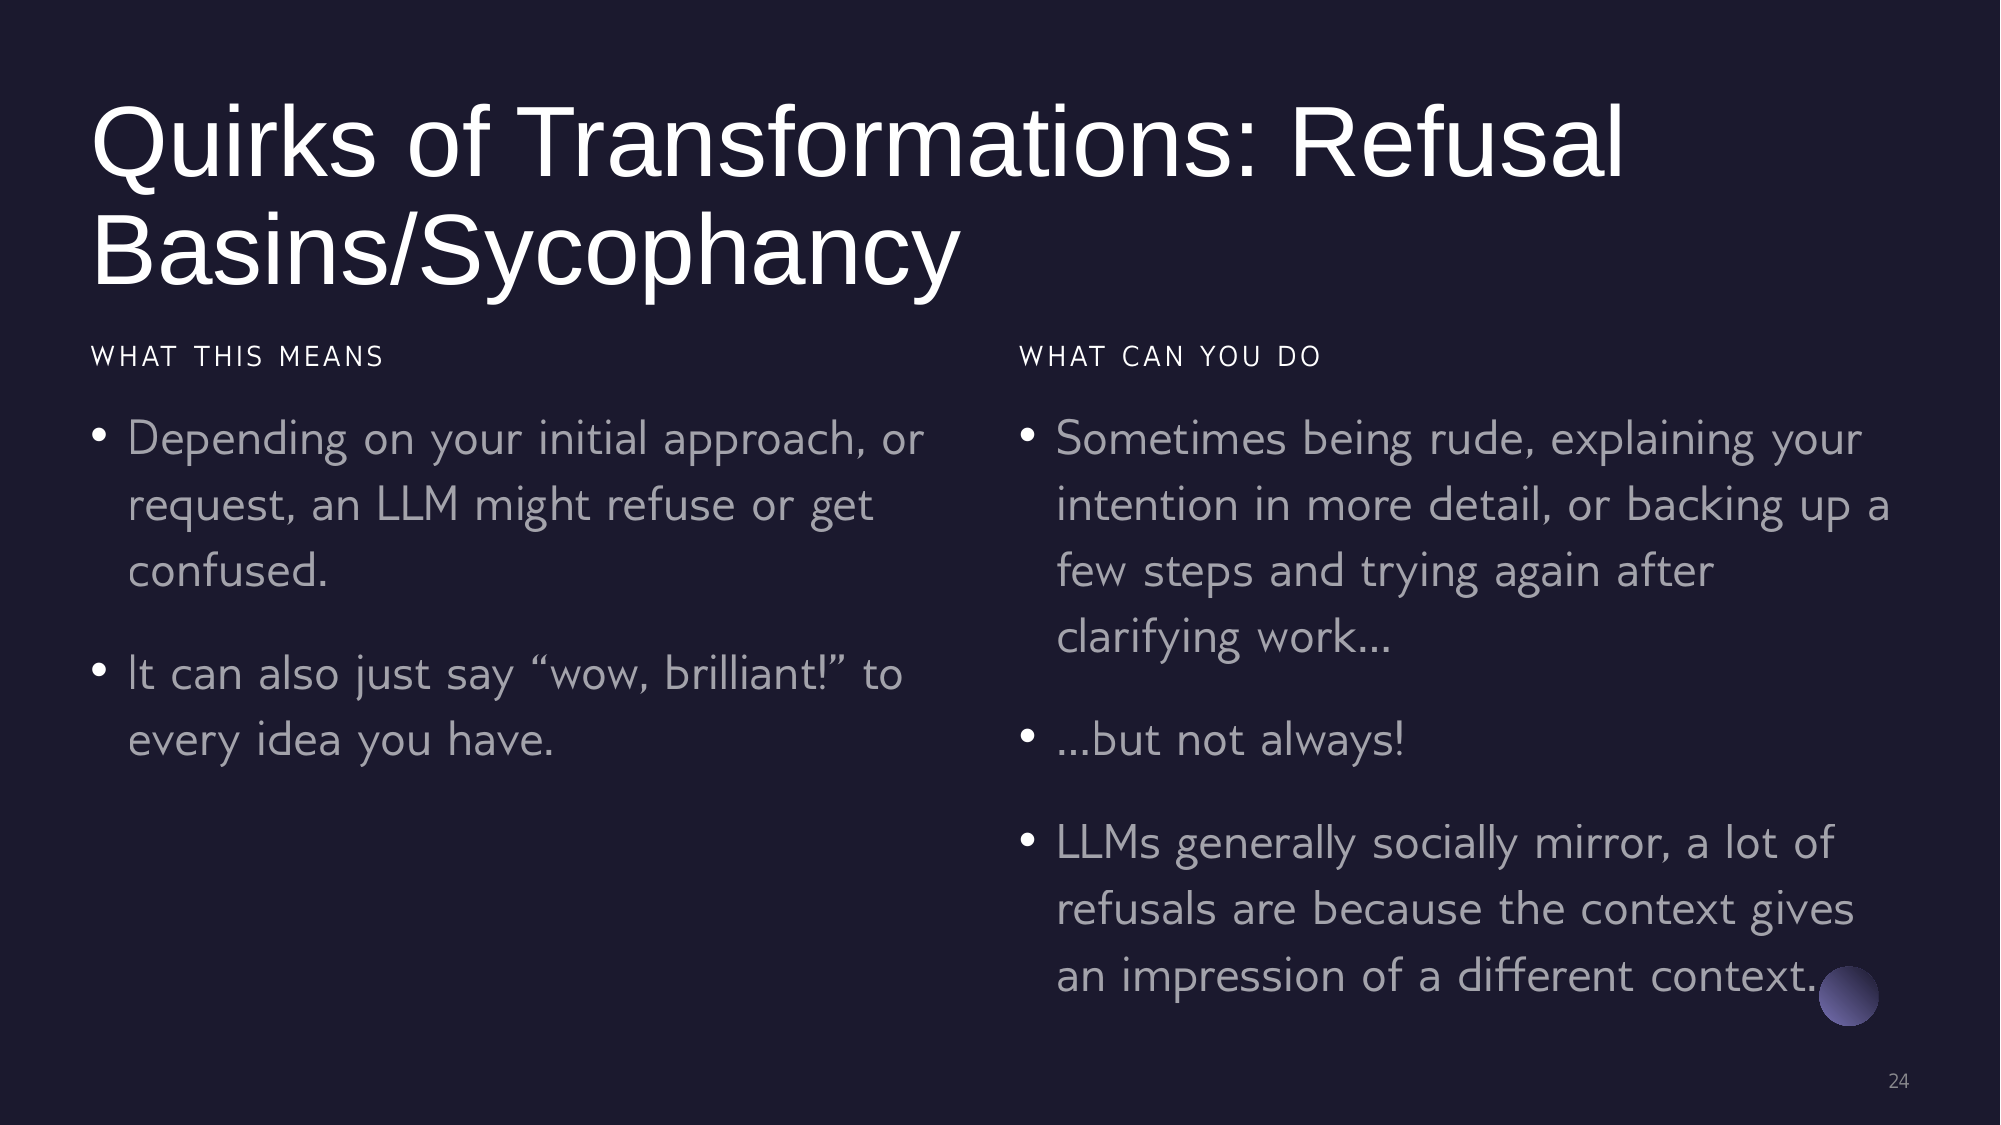

# Quirks of Transformations: Refusal Basins/Sycophancy
What this means
What can you do
Depending on your initial approach, or request, an LLM might refuse or get confused.
It can also just say “wow, brilliant!” to every idea you have.
Sometimes being rude, explaining your intention in more detail, or backing up a few steps and trying again after clarifying work…
…but not always!
LLMs generally socially mirror, a lot of refusals are because the context gives an impression of a different context.

24